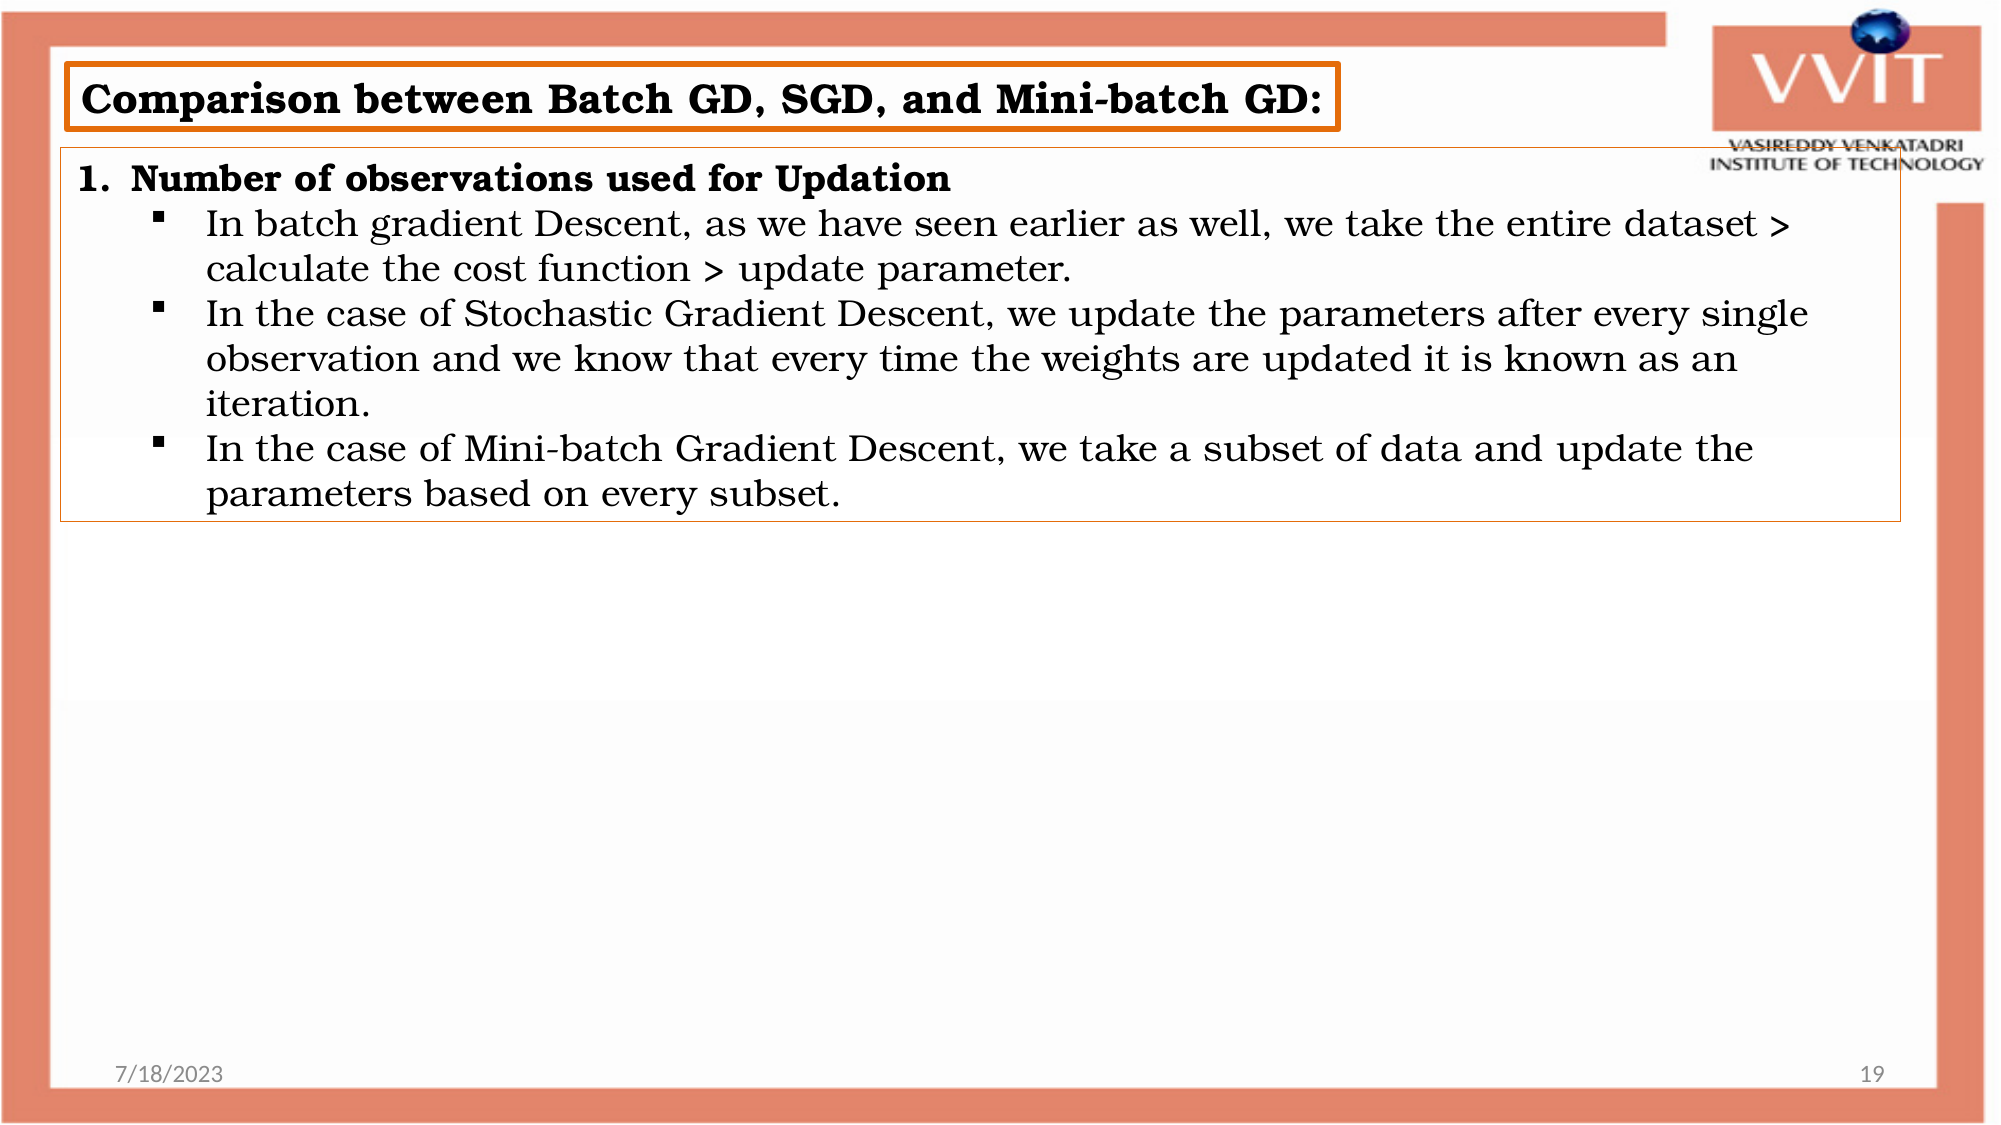

Comparison between Batch GD, SGD, and Mini-batch GD:
Number of observations used for Updation
In batch gradient Descent, as we have seen earlier as well, we take the entire dataset > calculate the cost function > update parameter.
In the case of Stochastic Gradient Descent, we update the parameters after every single observation and we know that every time the weights are updated it is known as an iteration.
In the case of Mini-batch Gradient Descent, we take a subset of data and update the parameters based on every subset.
7/18/2023
19